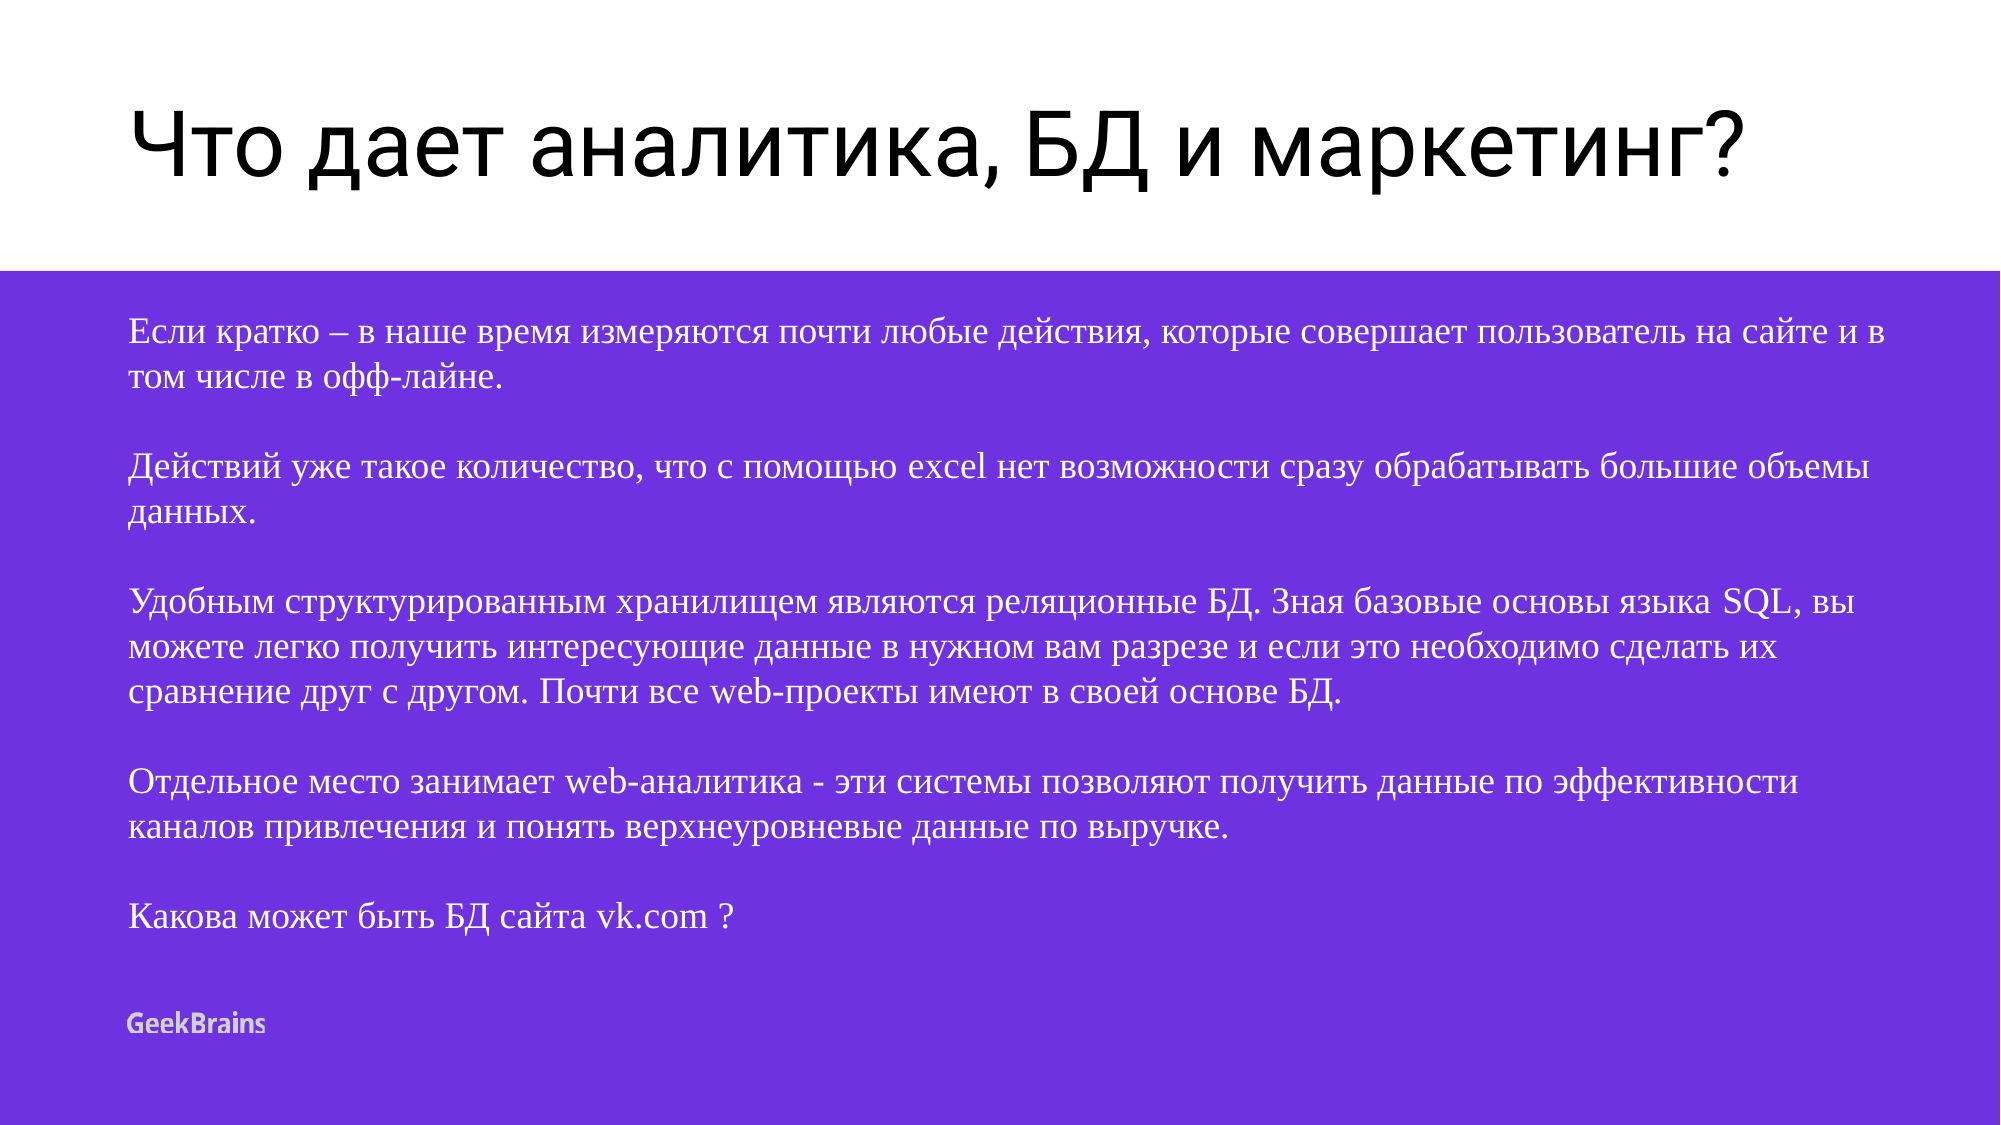

# Что дает аналитика, БД и маркетинг?
Если кратко – в наше время измеряются почти любые действия, которые совершает пользователь на сайте и в том числе в офф-лайне.

Действий уже такое количество, что с помощью excel нет возможности сразу обрабатывать большие объемы данных.

Удобным структурированным хранилищем являются реляционные БД. Зная базовые основы языка SQL, вы можете легко получить интересующие данные в нужном вам разрезе и если это необходимо сделать их сравнение друг с другом. Почти все web-проекты имеют в своей основе БД.

Отдельное место занимает web-аналитика - эти системы позволяют получить данные по эффективности каналов привлечения и понять верхнеуровневые данные по выручке.

Какова может быть БД сайта vk.com ?